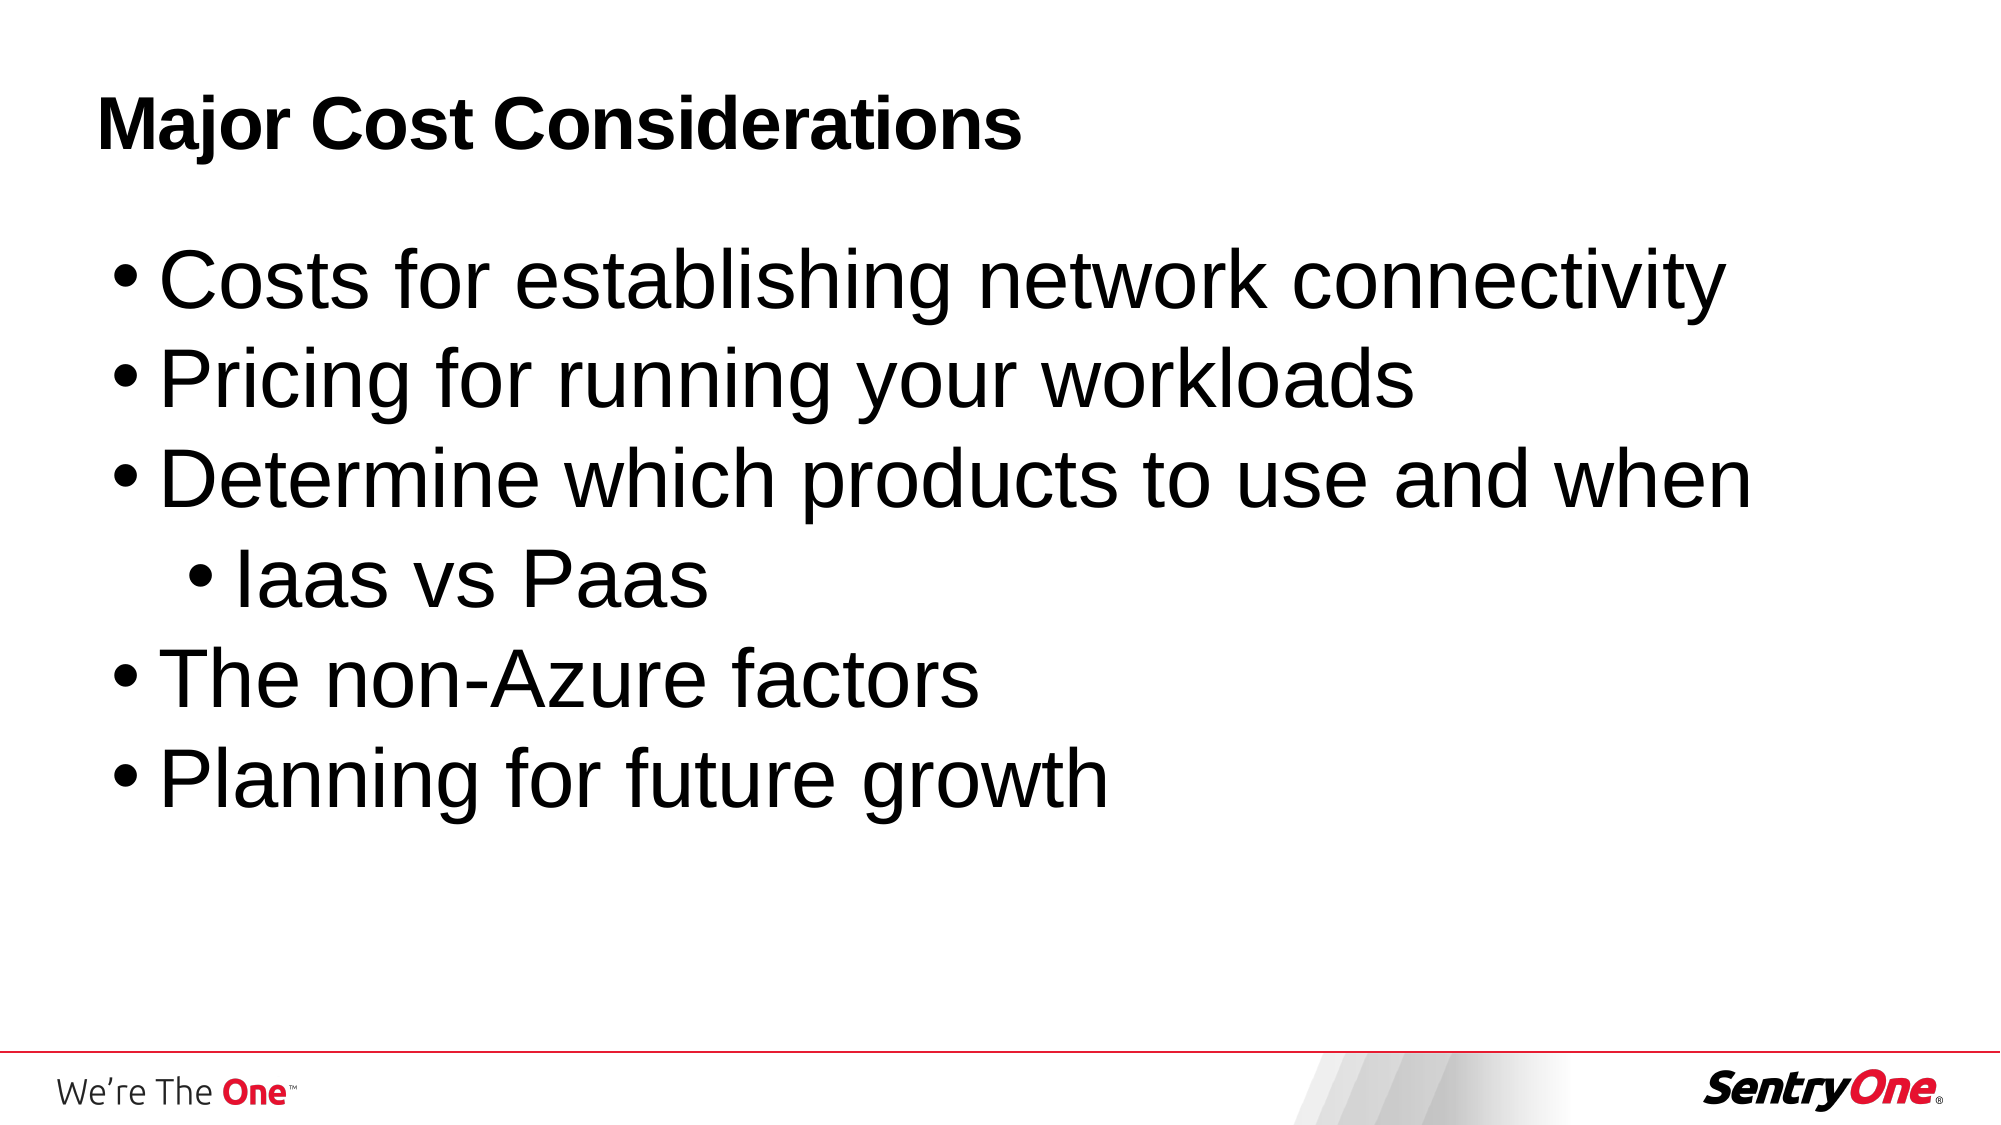

Major Cost Considerations
Costs for establishing network connectivity
Pricing for running your workloads
Determine which products to use and when
Iaas vs Paas
The non-Azure factors
Planning for future growth